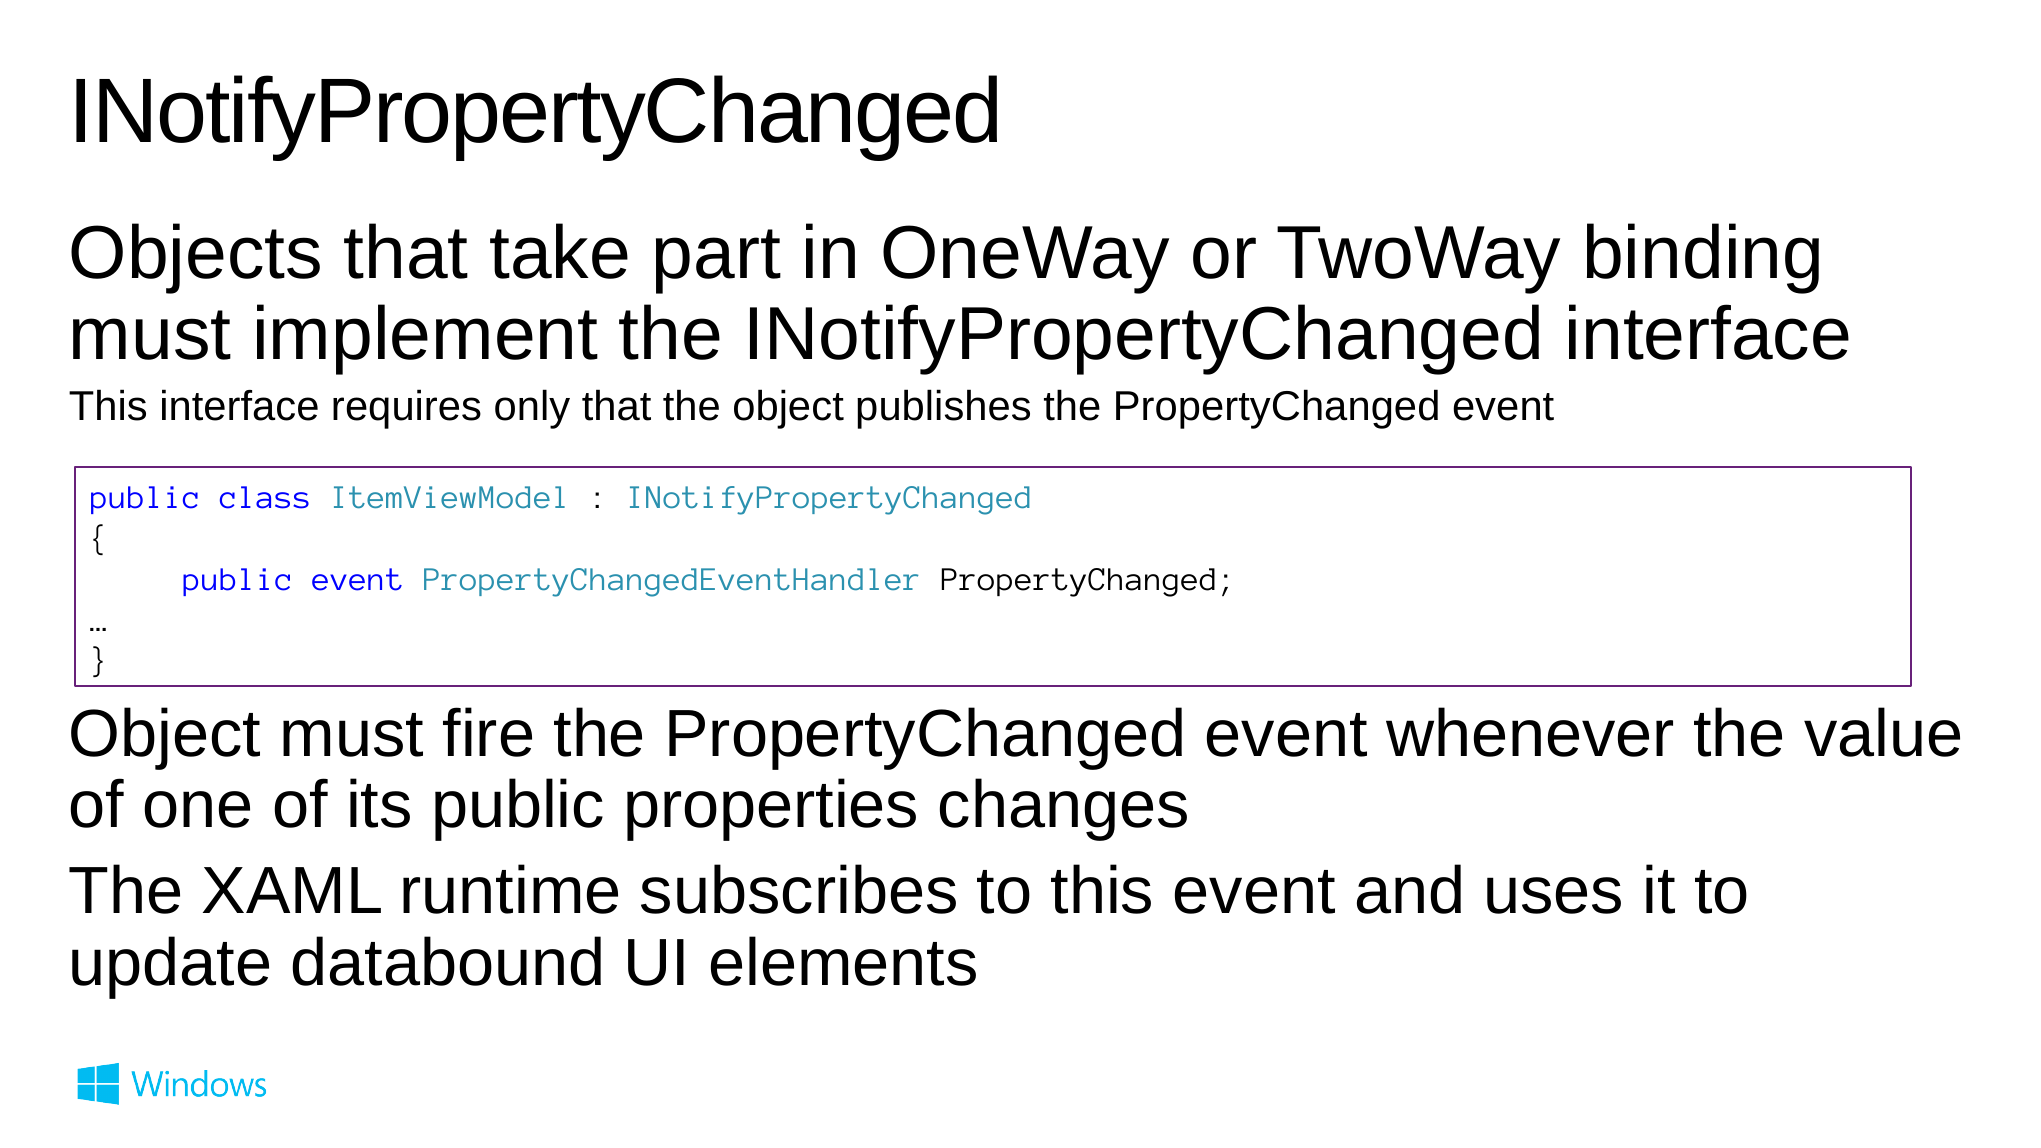

# INotifyPropertyChanged
Objects that take part in OneWay or TwoWay binding must implement the INotifyPropertyChanged interface
This interface requires only that the object publishes the PropertyChanged event

Object must fire the PropertyChanged event whenever the value of one of its public properties changes
The XAML runtime subscribes to this event and uses it to update databound UI elements
public class ItemViewModel : INotifyPropertyChanged
{
     public event PropertyChangedEventHandler PropertyChanged;
…
}